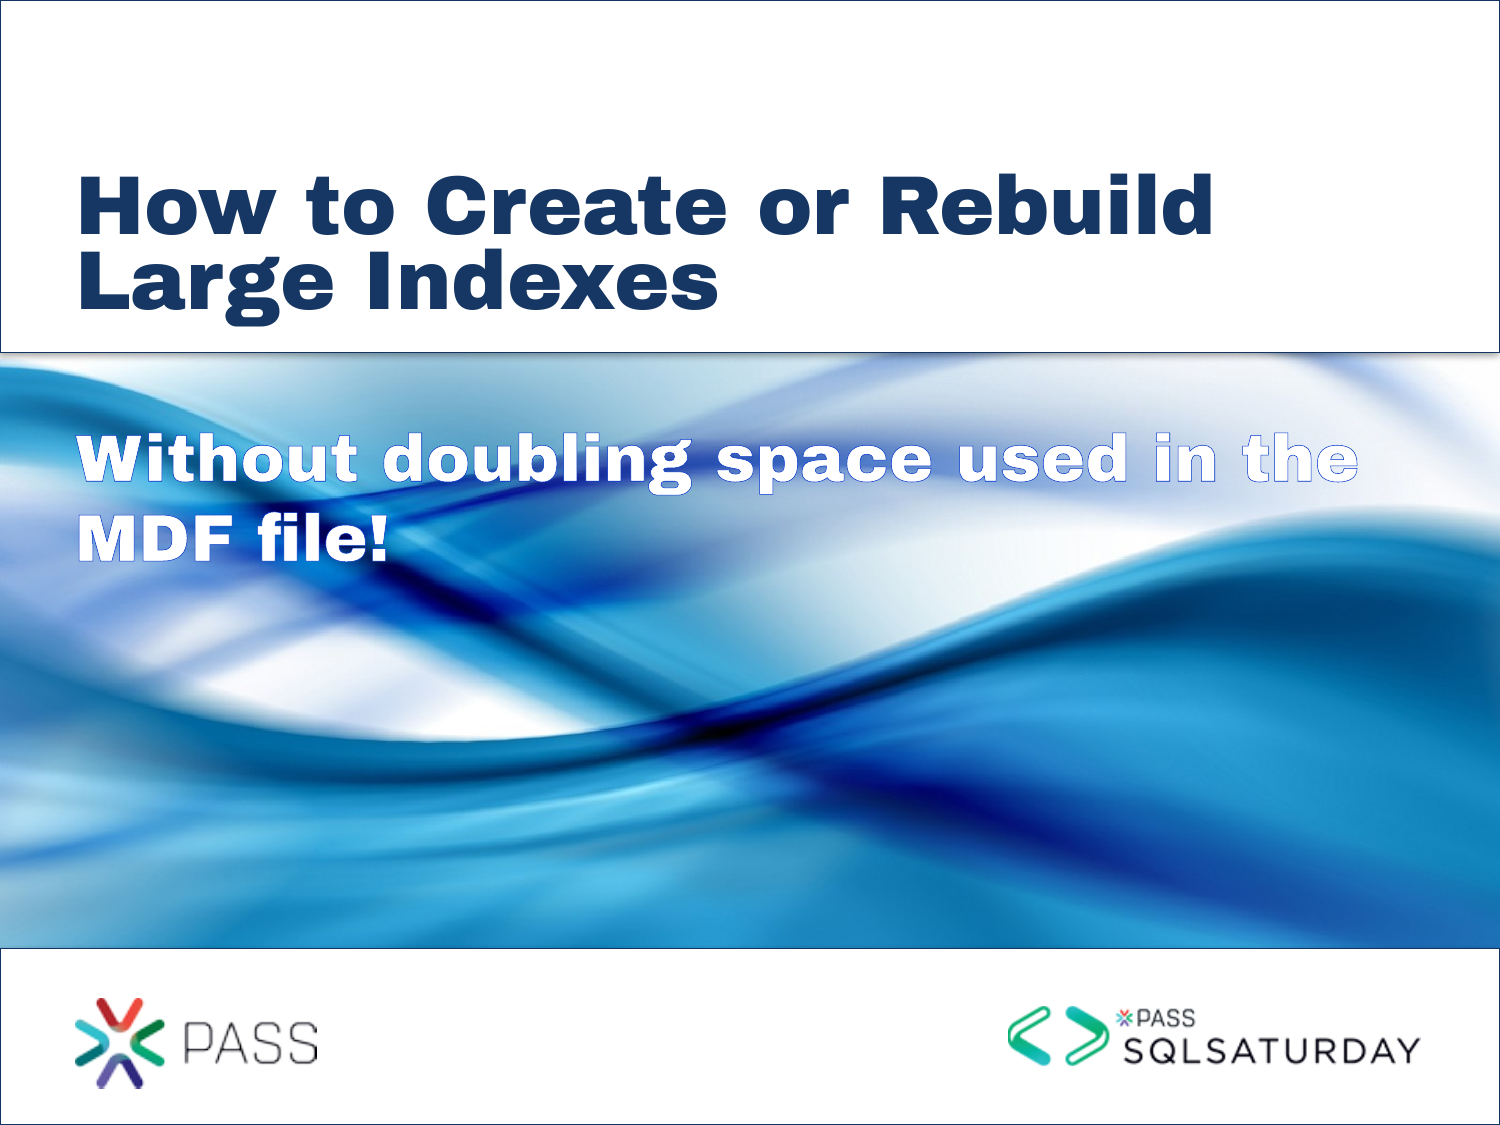

# How to Create or Rebuild Large Indexes
Without doubling space used in the MDF file!